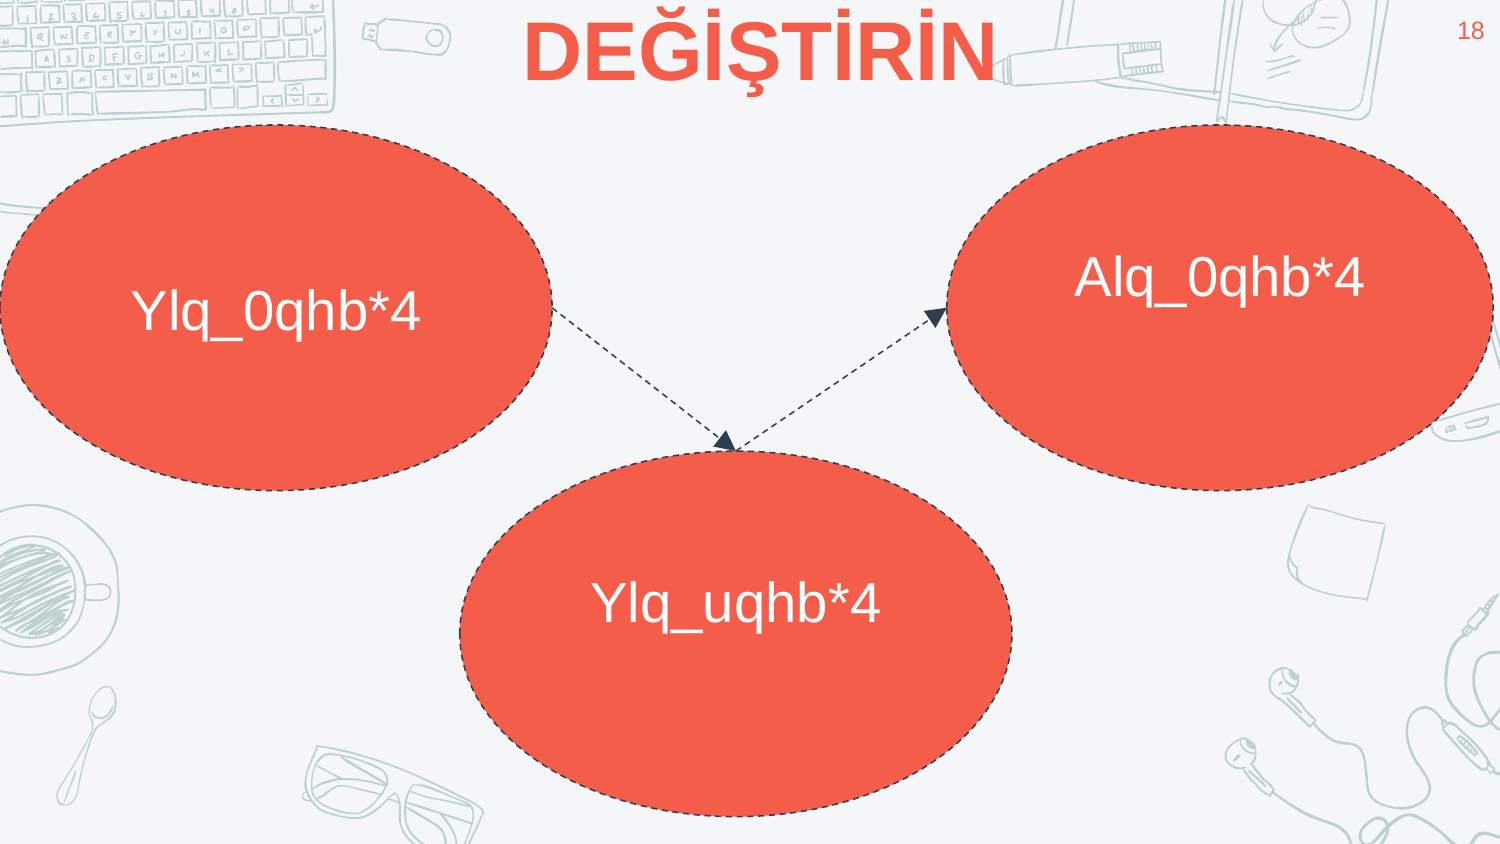

18
# PAROLAYI SIK SIK DEĞİŞTİRİN
Ylq_0qhb*4

Alq_0qhb*4

Ylq_uqhb*4